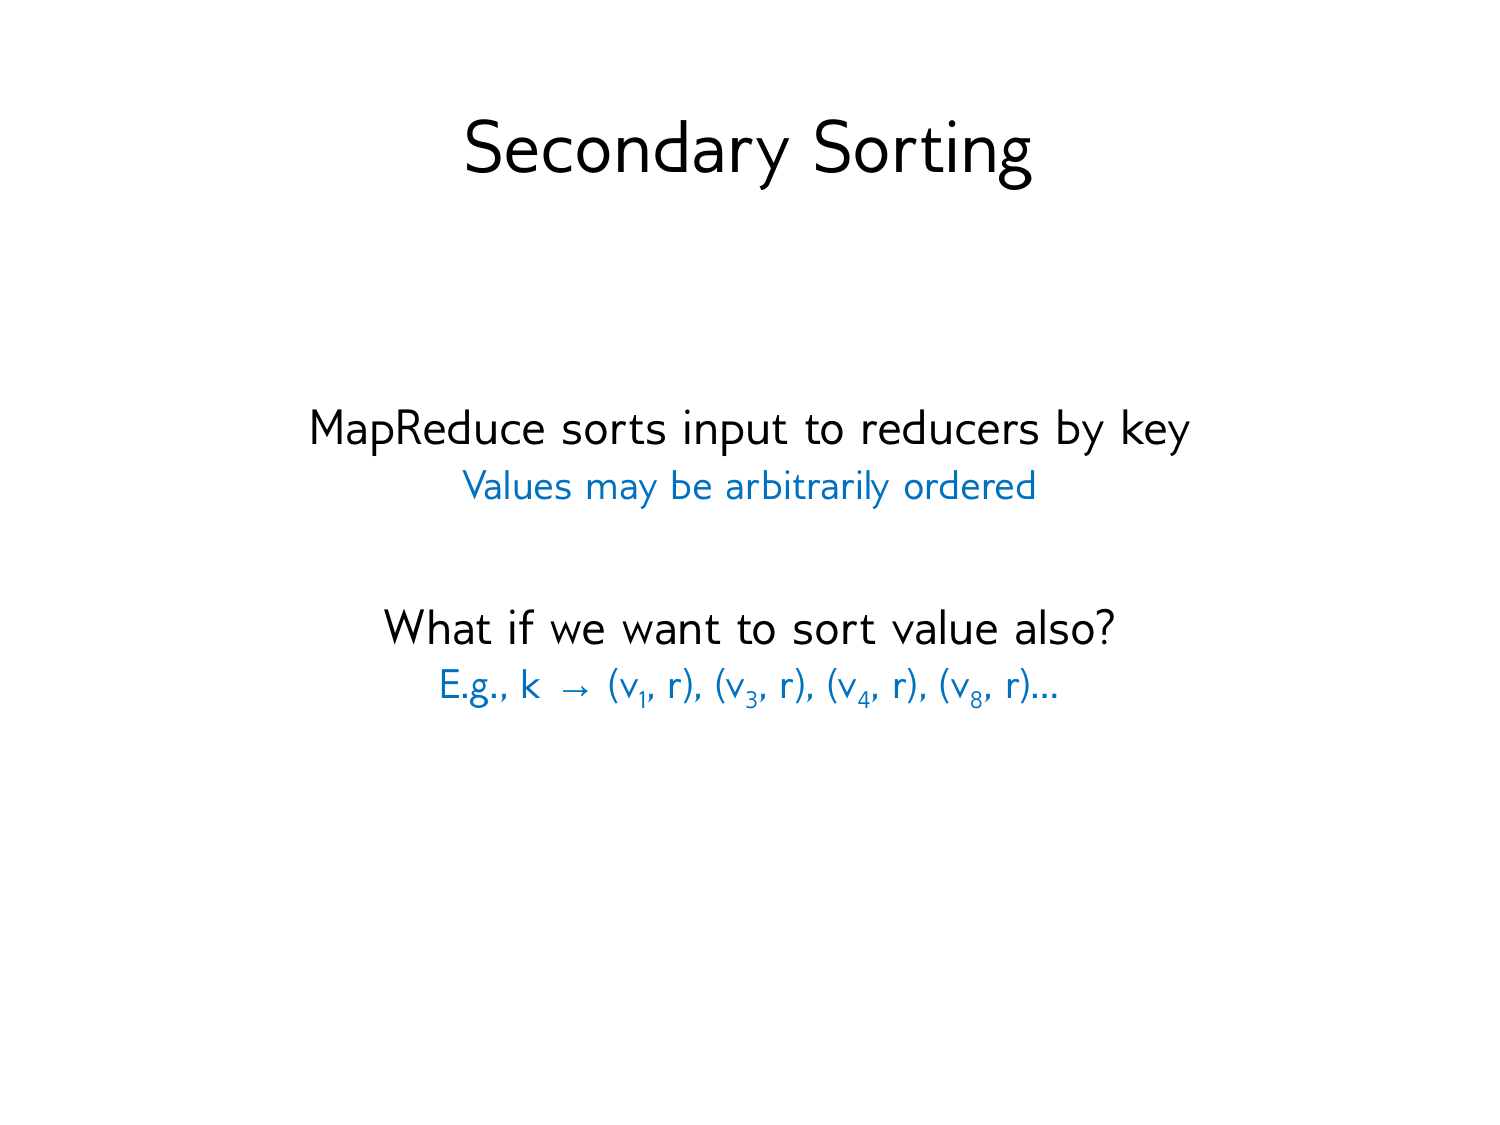

Secondary Sorting
MapReduce sorts input to reducers by key
Values may be arbitrarily ordered
What if we want to sort value also?
E.g., k → (v1, r), (v3, r), (v4, r), (v8, r)…